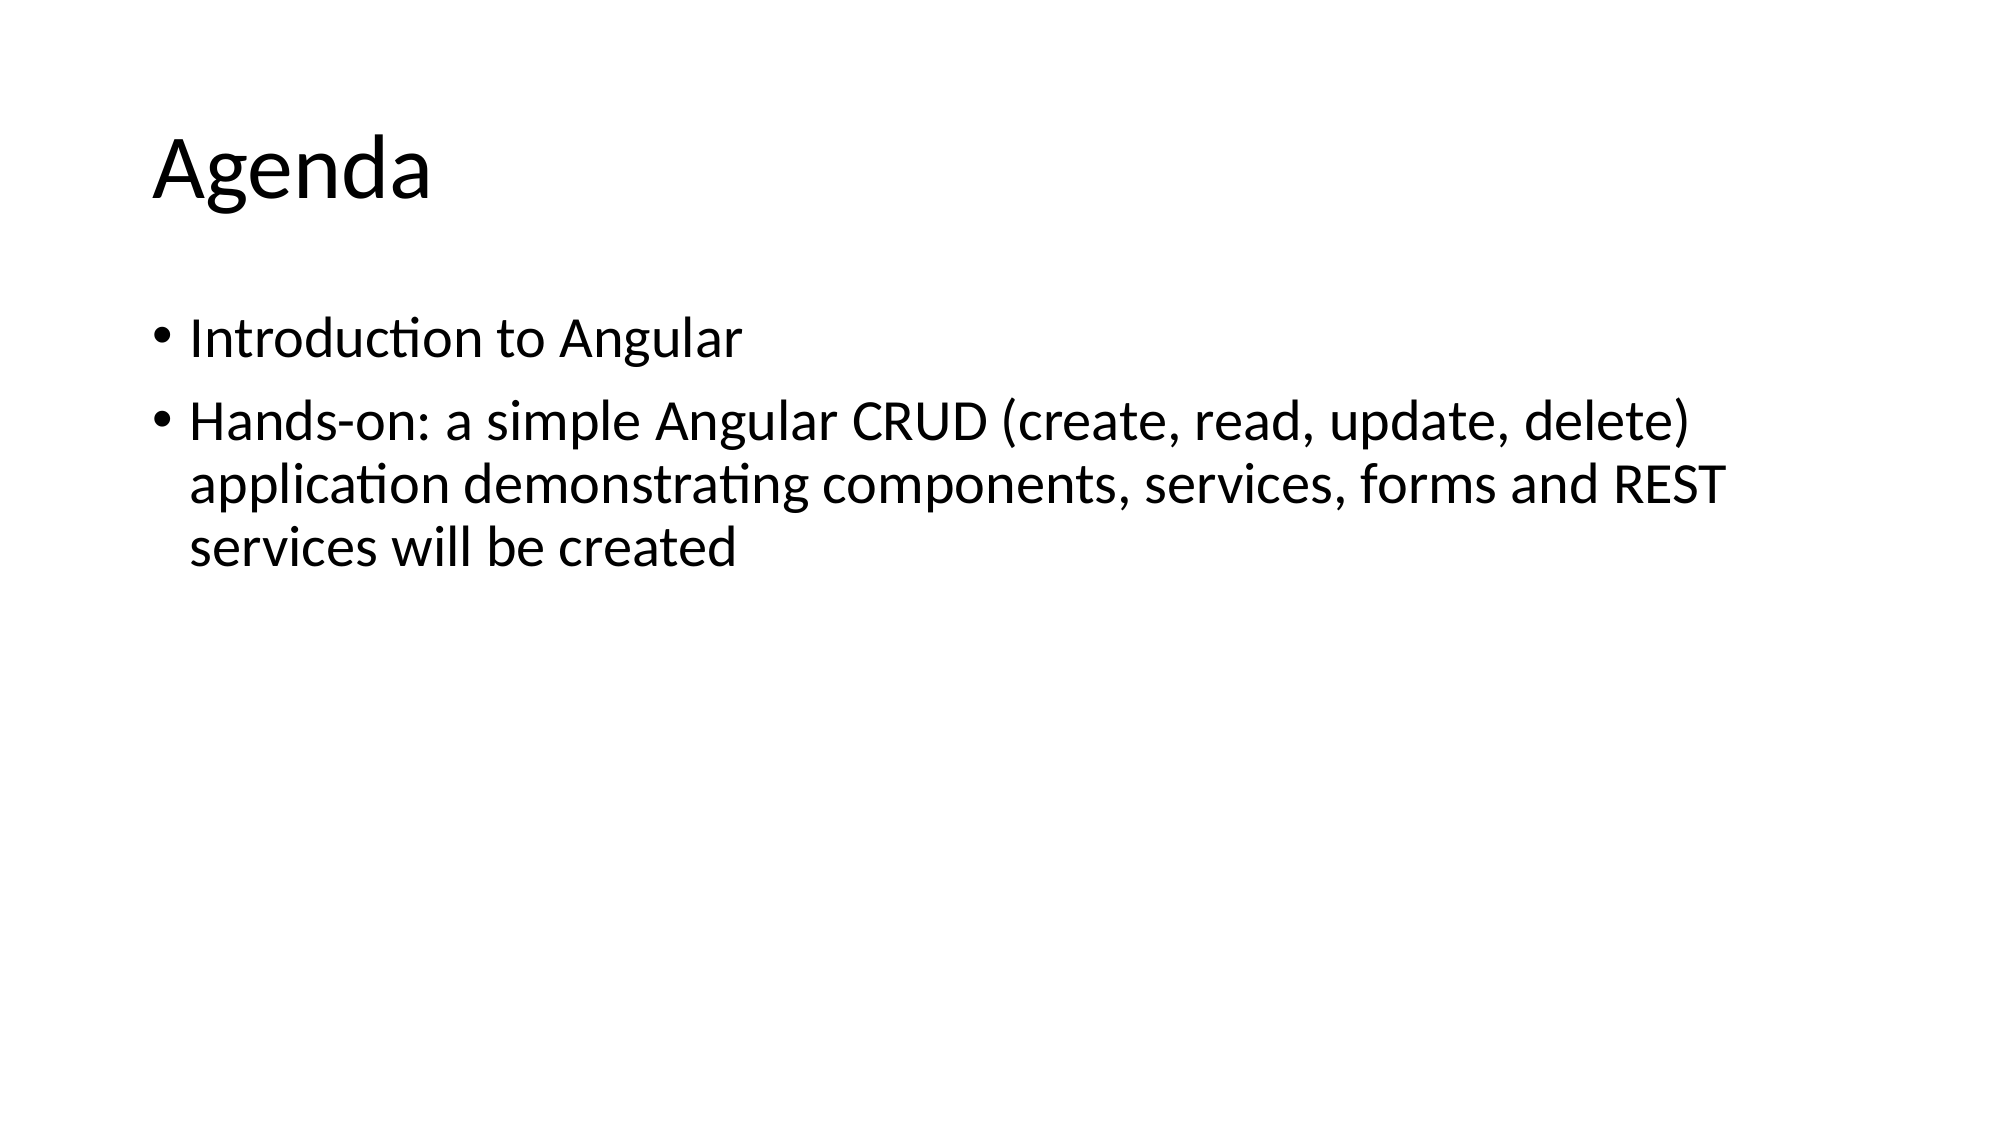

# Agenda
Introduction to Angular
Hands-on: a simple Angular CRUD (create, read, update, delete) application demonstrating components, services, forms and REST services will be created